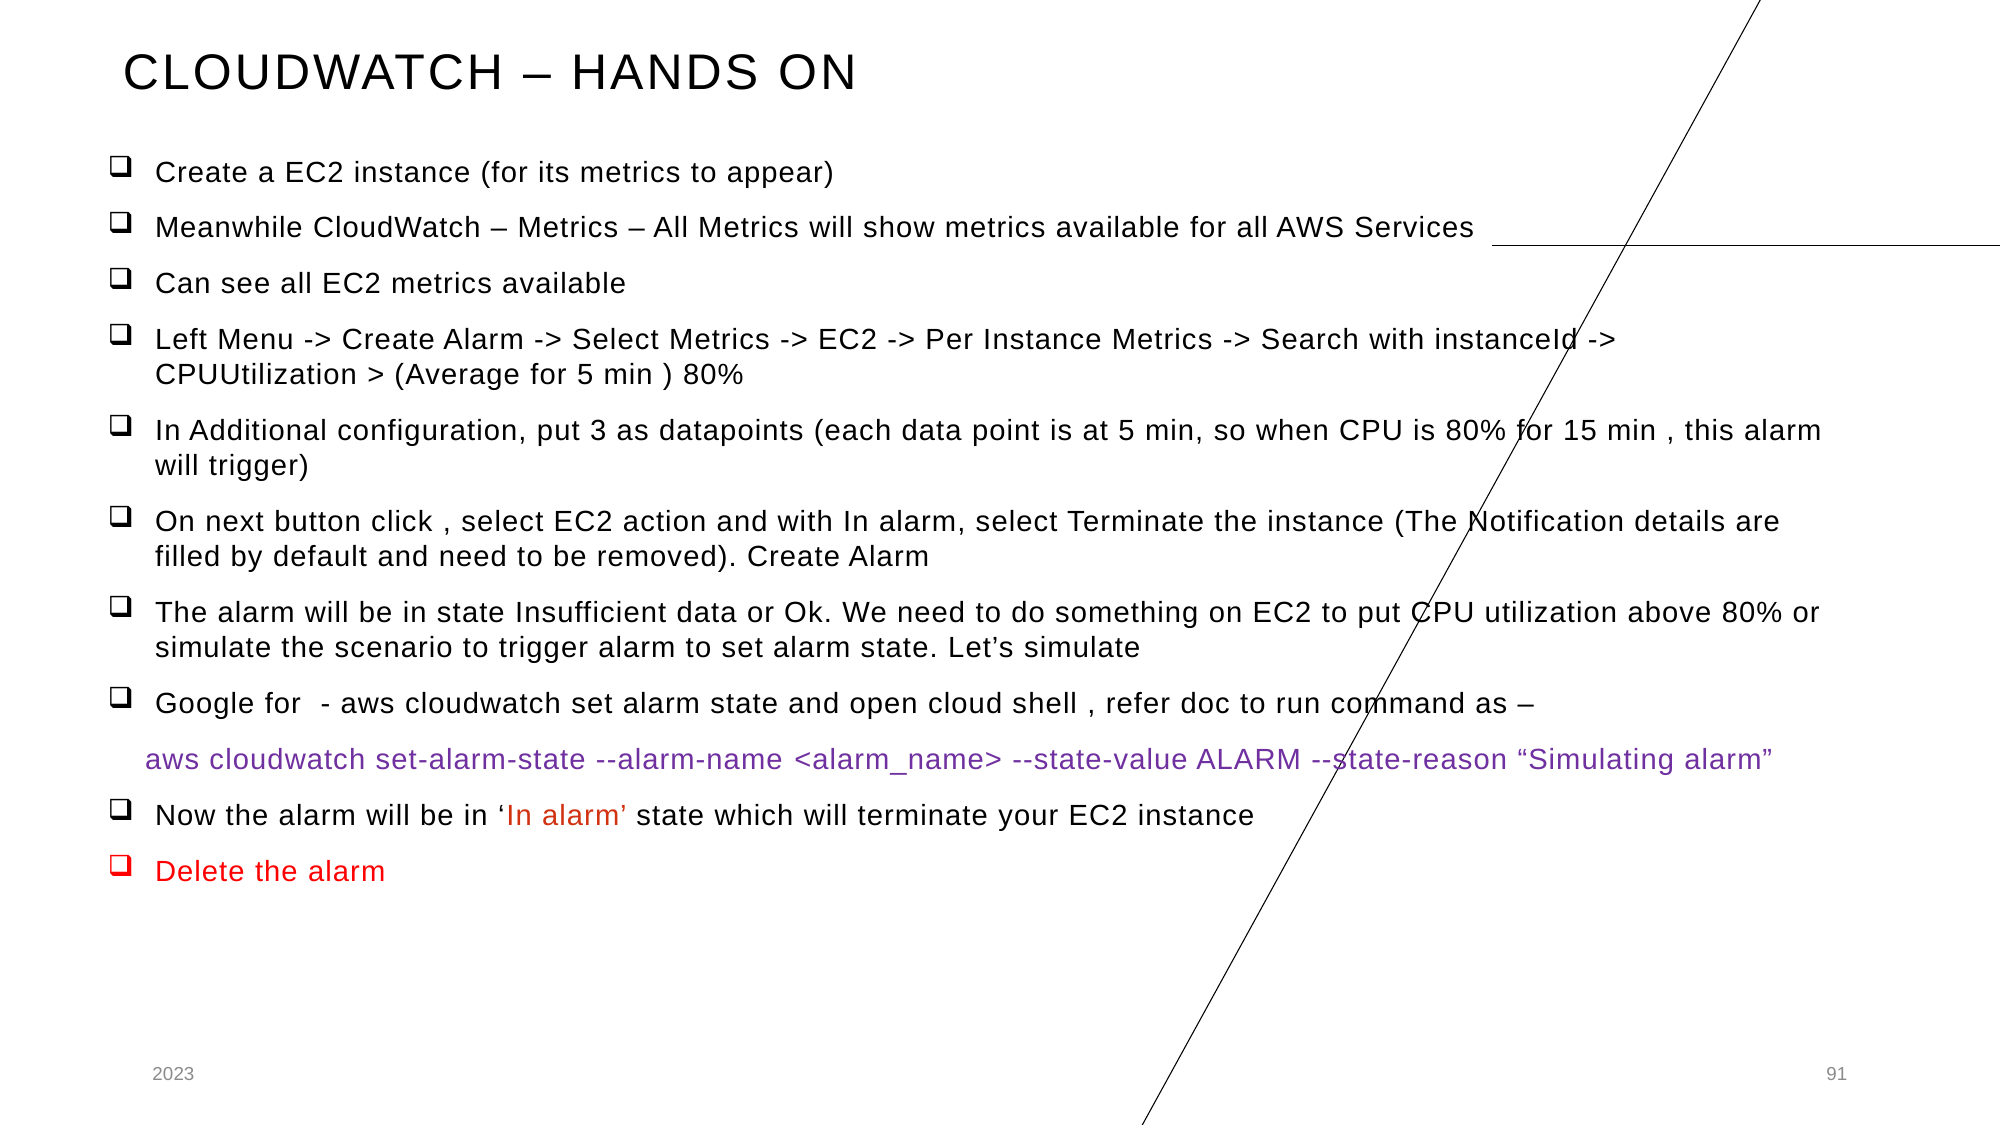

# CloudWatch – Hands on
Create a EC2 instance (for its metrics to appear)
Meanwhile CloudWatch – Metrics – All Metrics will show metrics available for all AWS Services
Can see all EC2 metrics available
Left Menu -> Create Alarm -> Select Metrics -> EC2 -> Per Instance Metrics -> Search with instanceId -> CPUUtilization > (Average for 5 min ) 80%
In Additional configuration, put 3 as datapoints (each data point is at 5 min, so when CPU is 80% for 15 min , this alarm will trigger)
On next button click , select EC2 action and with In alarm, select Terminate the instance (The Notification details are filled by default and need to be removed). Create Alarm
The alarm will be in state Insufficient data or Ok. We need to do something on EC2 to put CPU utilization above 80% or simulate the scenario to trigger alarm to set alarm state. Let’s simulate
Google for  - aws cloudwatch set alarm state and open cloud shell , refer doc to run command as –
    aws cloudwatch set-alarm-state --alarm-name <alarm_name> --state-value ALARM --state-reason “Simulating alarm”
Now the alarm will be in ‘In alarm’ state which will terminate your EC2 instance
Delete the alarm

2023
91